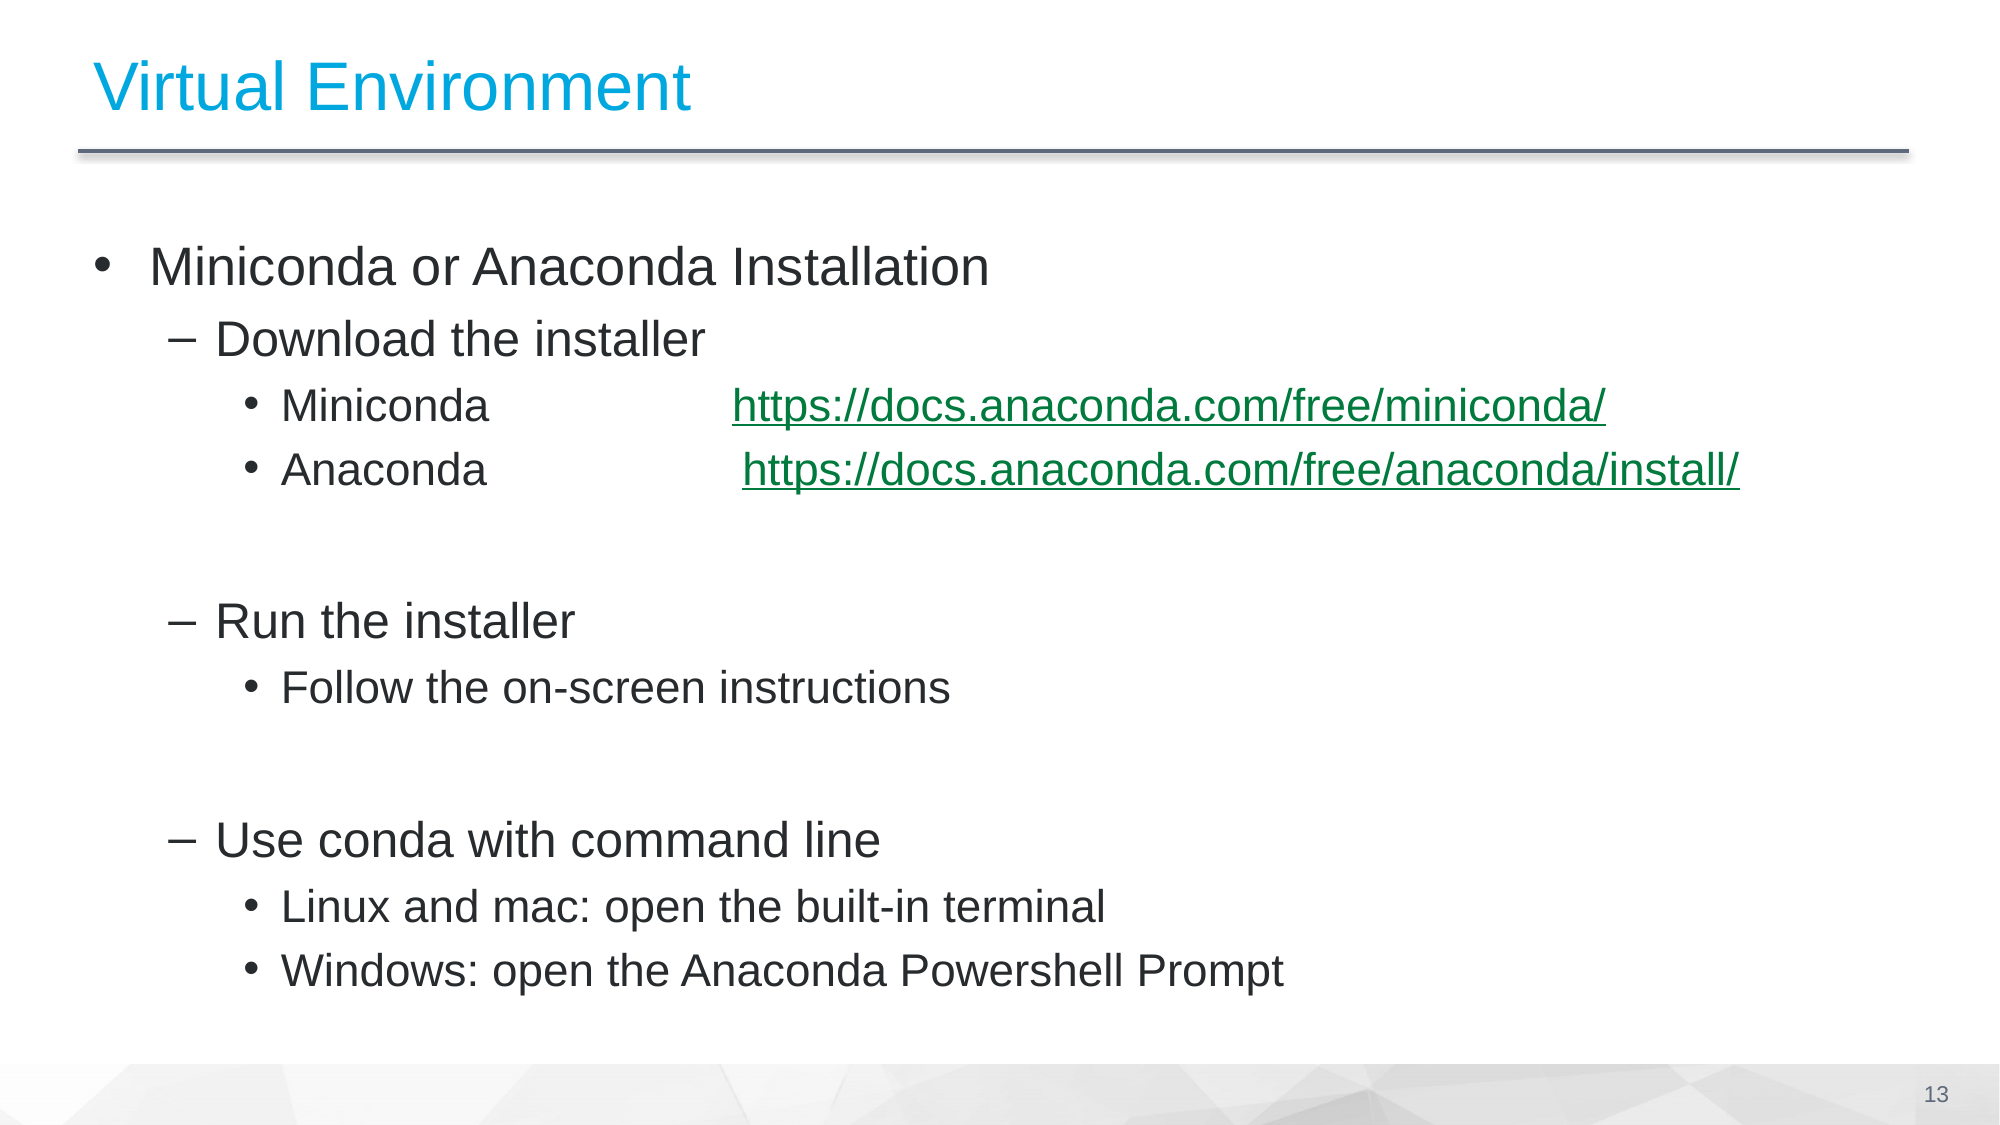

# Virtual Environment
Miniconda or Anaconda Installation
Download the installer
Miniconda                   https://docs.anaconda.com/free/miniconda/
Anaconda                    https://docs.anaconda.com/free/anaconda/install/

Run the installer
Follow the on-screen instructions

Use conda with command line
Linux and mac: open the built-in terminal
Windows: open the Anaconda Powershell Prompt